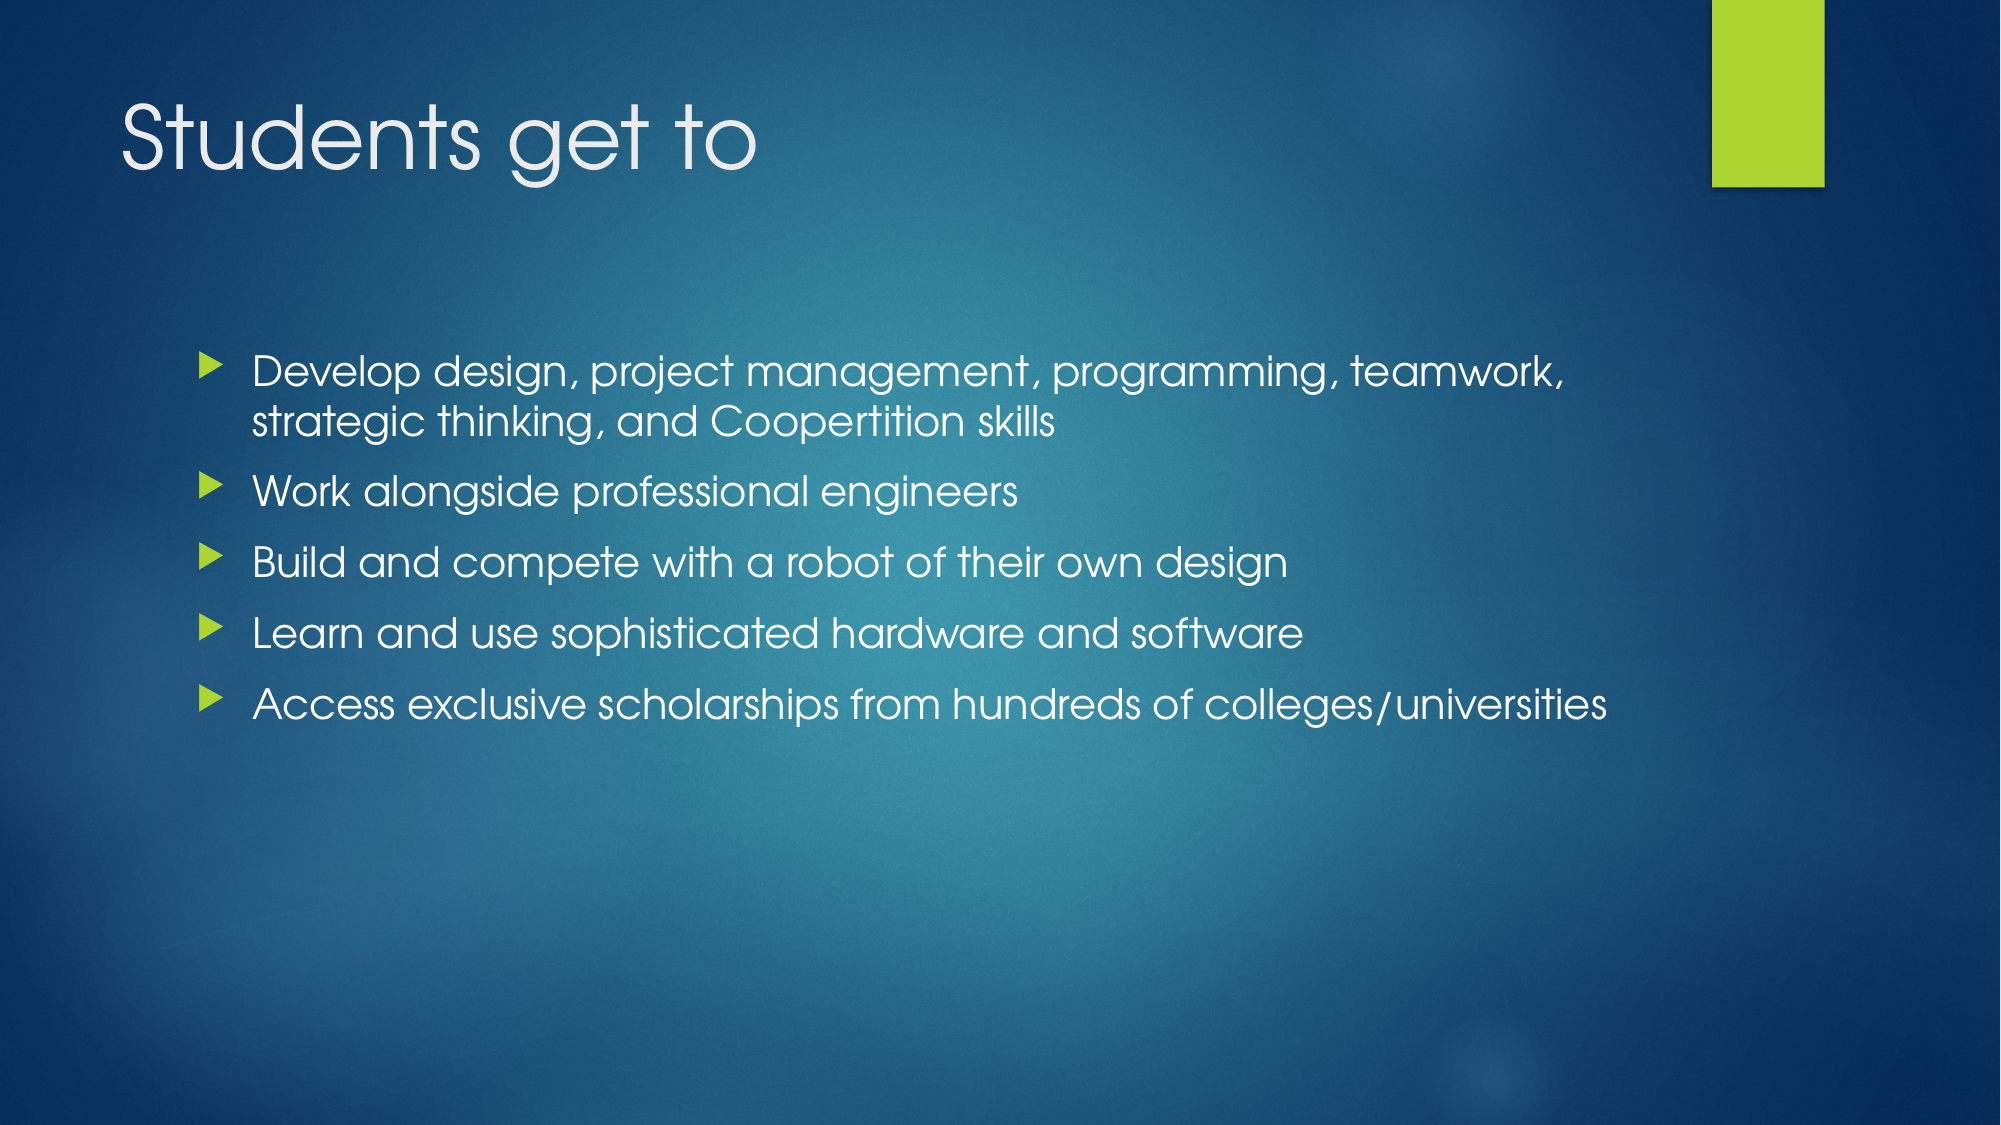

# Students get to
Develop design, project management, programming, teamwork, strategic thinking, and Coopertition skills
Work alongside professional engineers
Build and compete with a robot of their own design
Learn and use sophisticated hardware and software
Access exclusive scholarships from hundreds of colleges/universities